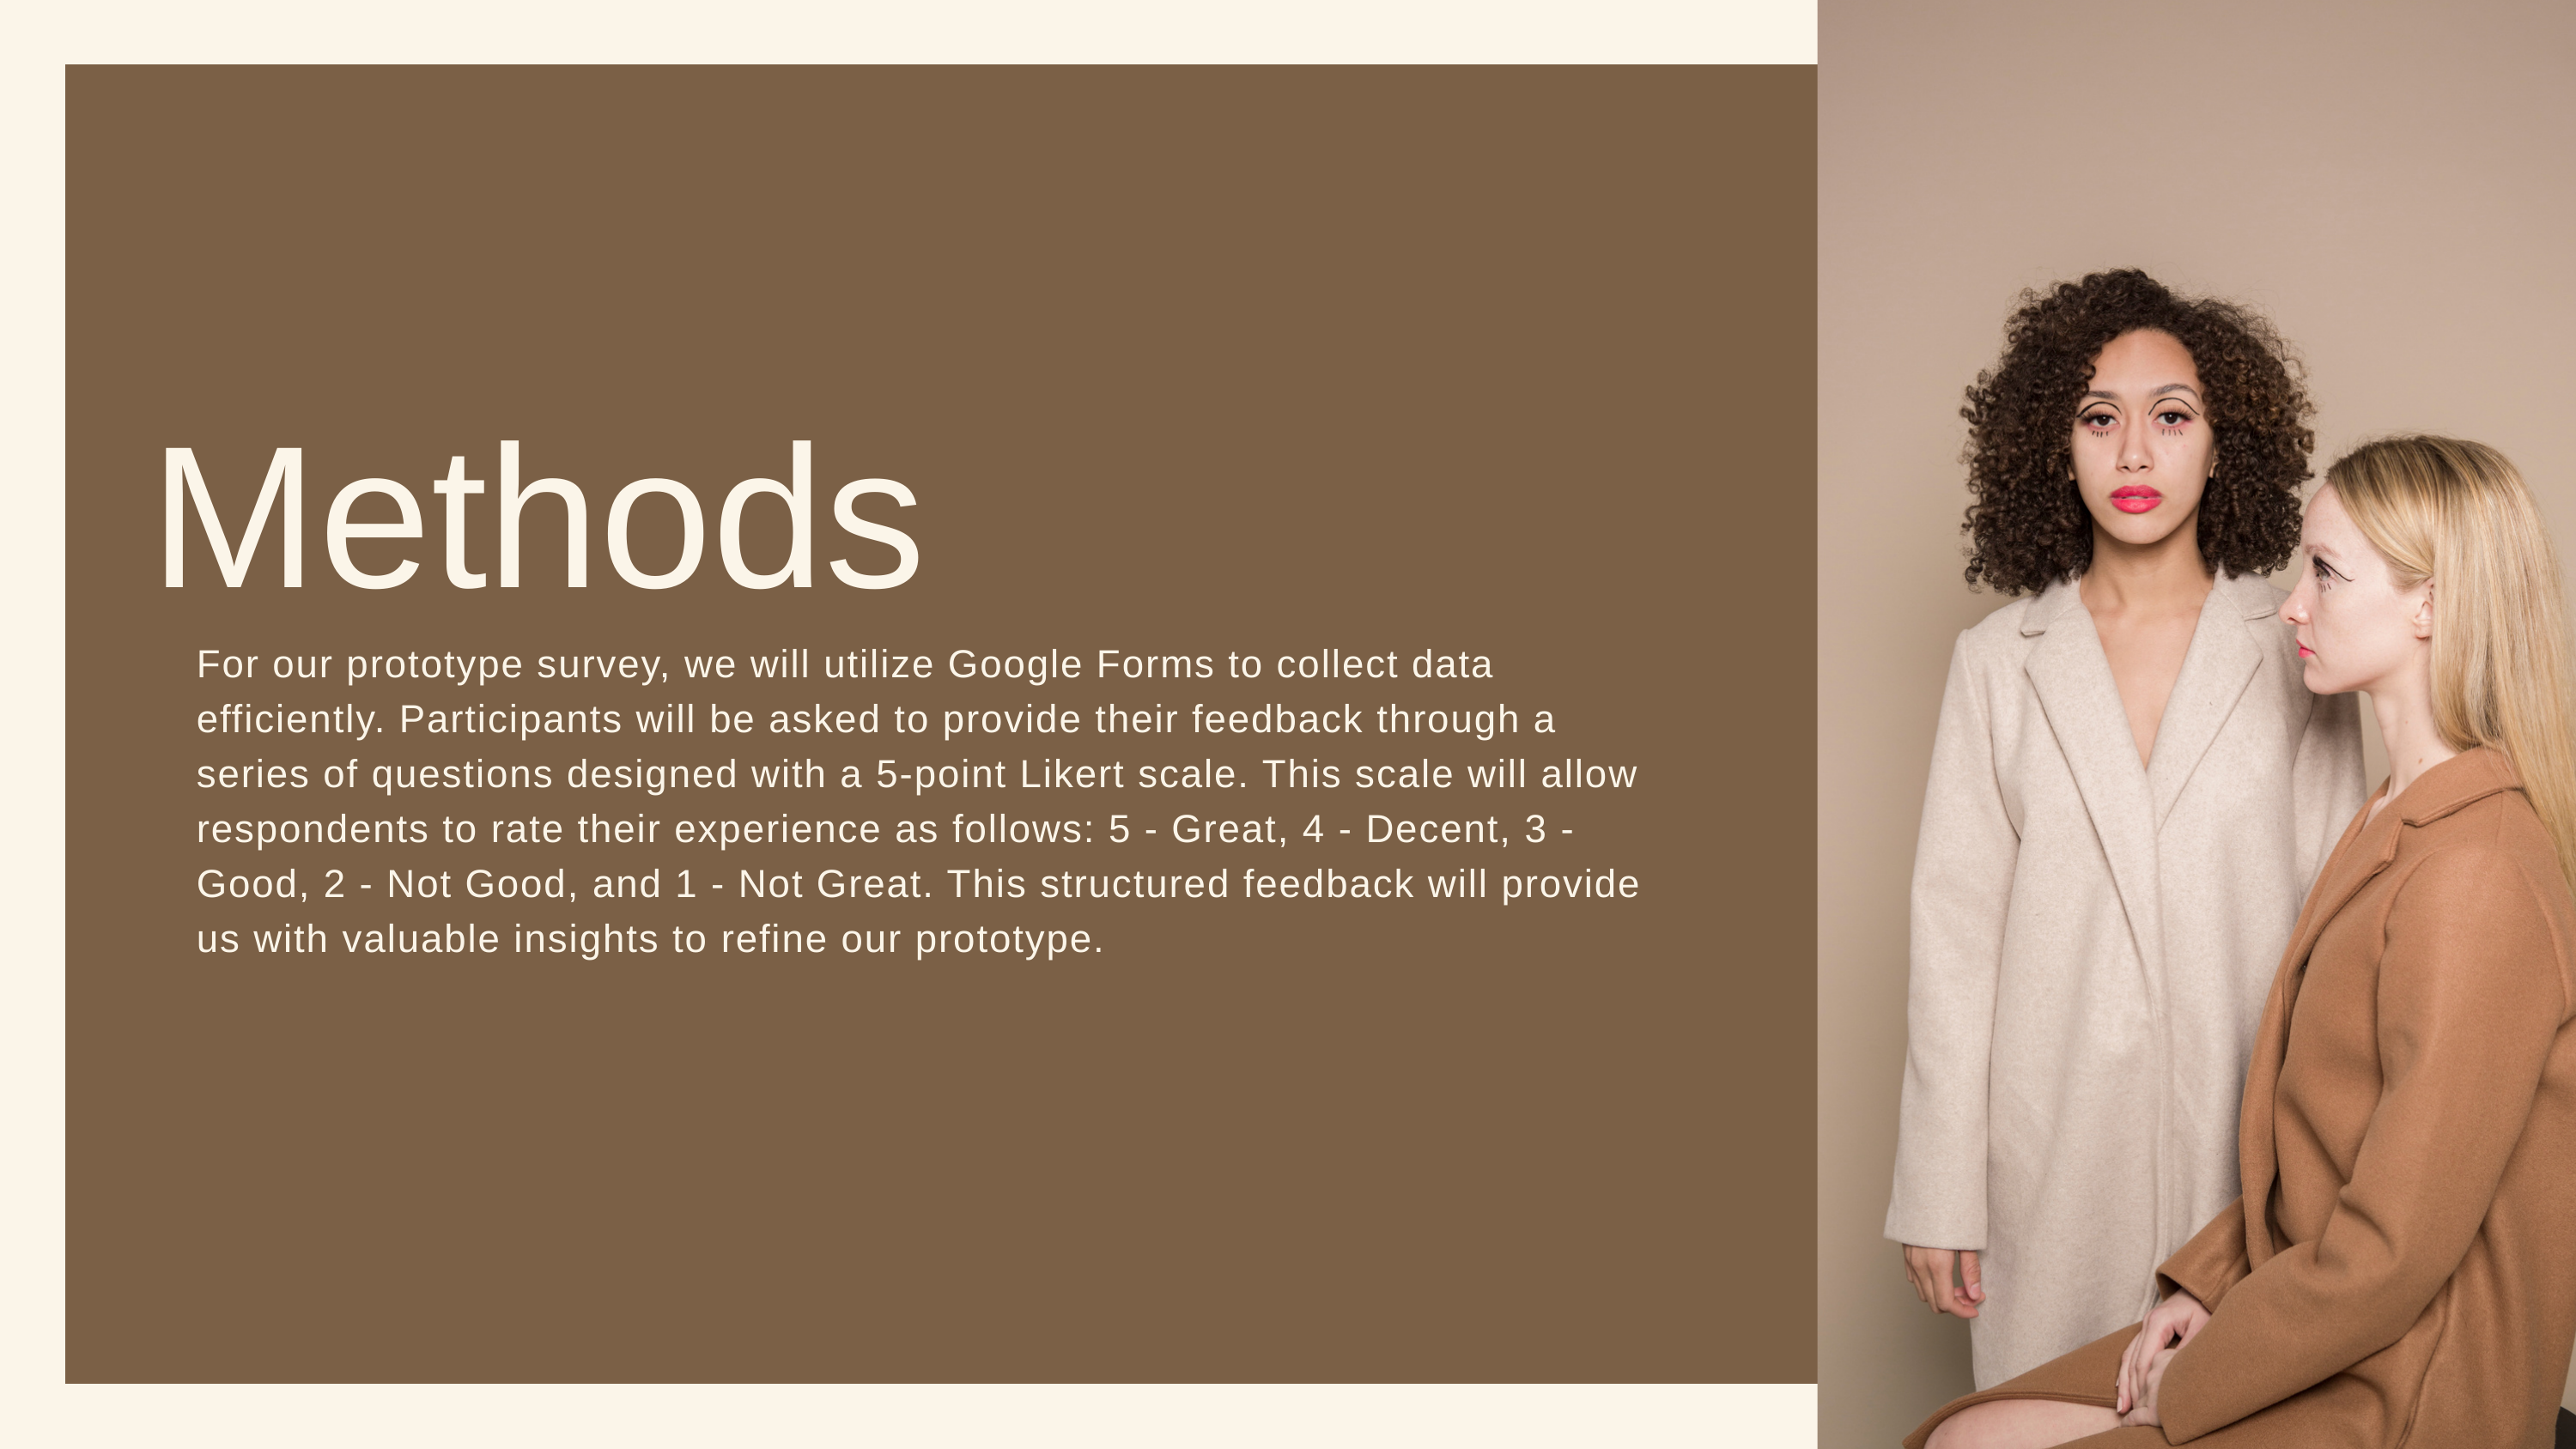

Methods
For our prototype survey, we will utilize Google Forms to collect data efficiently. Participants will be asked to provide their feedback through a series of questions designed with a 5-point Likert scale. This scale will allow respondents to rate their experience as follows: 5 - Great, 4 - Decent, 3 - Good, 2 - Not Good, and 1 - Not Great. This structured feedback will provide us with valuable insights to refine our prototype.